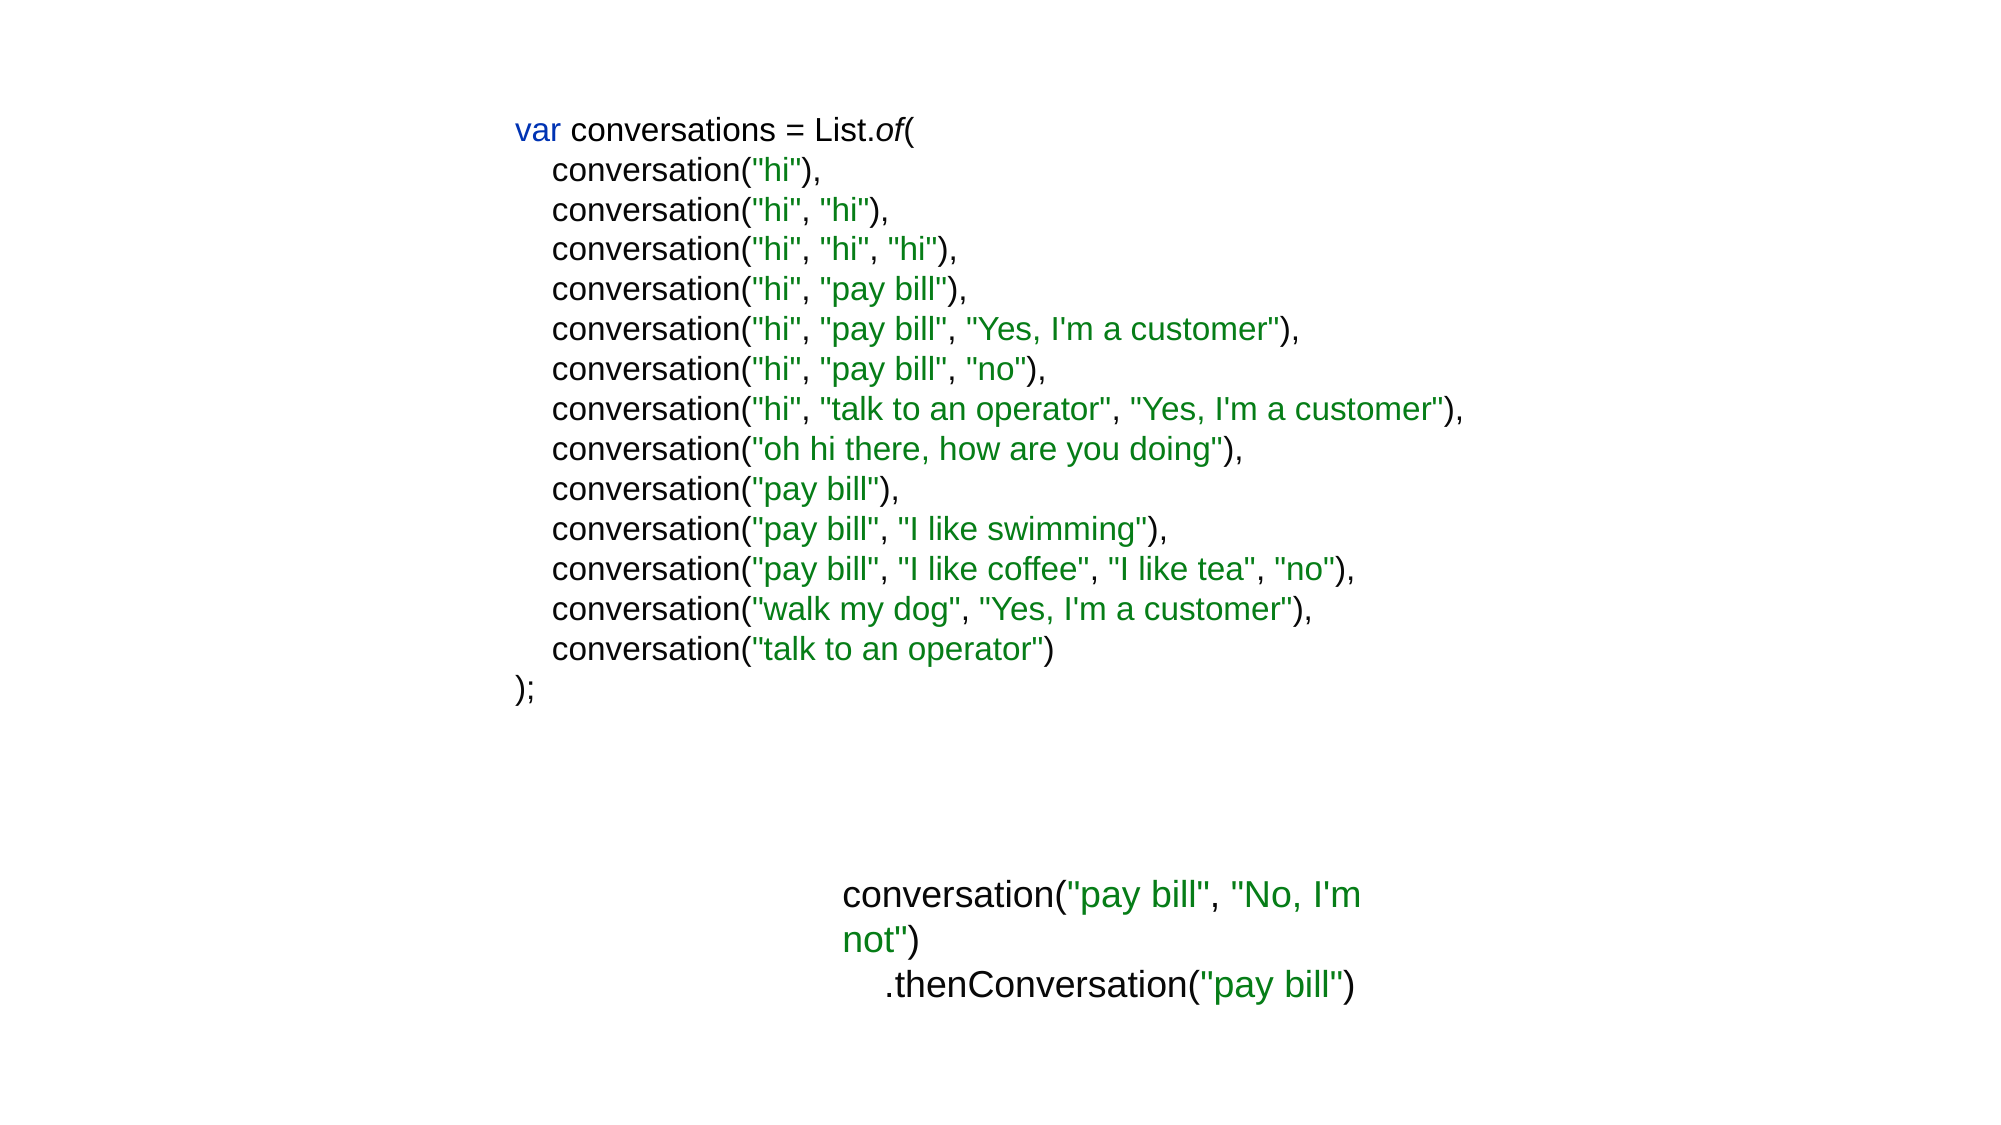

var conversations = List.of(
    conversation("hi"),
    conversation("hi", "hi"),
    conversation("hi", "hi", "hi"),
    conversation("hi", "pay bill"),
    conversation("hi", "pay bill", "Yes, I'm a customer"),
    conversation("hi", "pay bill", "no"),
    conversation("hi", "talk to an operator", "Yes, I'm a customer"),
    conversation("oh hi there, how are you doing"),
    conversation("pay bill"),
    conversation("pay bill", "I like swimming"),
    conversation("pay bill", "I like coffee", "I like tea", "no"),
    conversation("walk my dog", "Yes, I'm a customer"),
    conversation("talk to an operator")
);
conversation("pay bill", "No, I'm not")
    .thenConversation("pay bill")